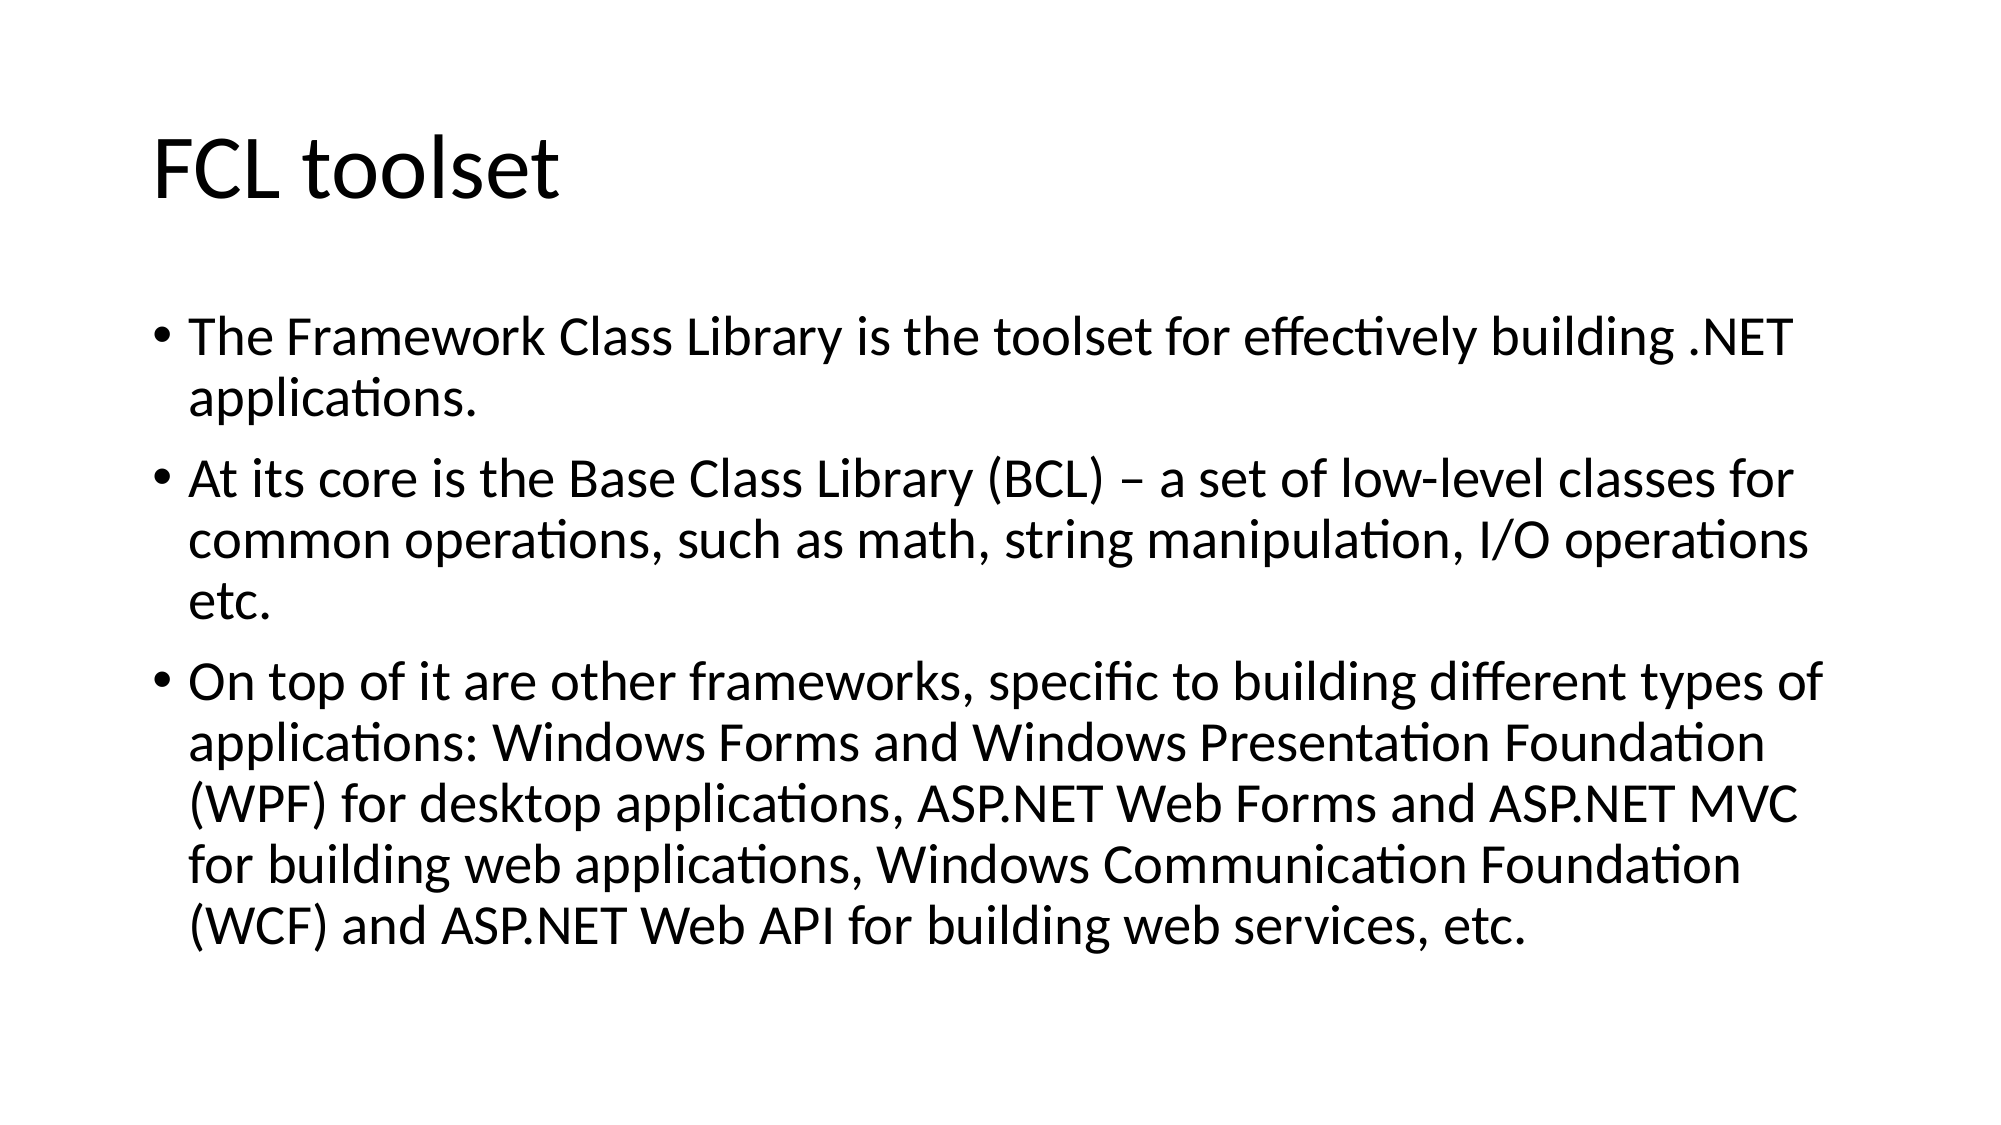

# FCL toolset
The Framework Class Library is the toolset for effectively building .NET applications.
At its core is the Base Class Library (BCL) – a set of low-level classes for common operations, such as math, string manipulation, I/O operations etc.
On top of it are other frameworks, specific to building different types of applications: Windows Forms and Windows Presentation Foundation (WPF) for desktop applications, ASP.NET Web Forms and ASP.NET MVC for building web applications, Windows Communication Foundation (WCF) and ASP.NET Web API for building web services, etc.